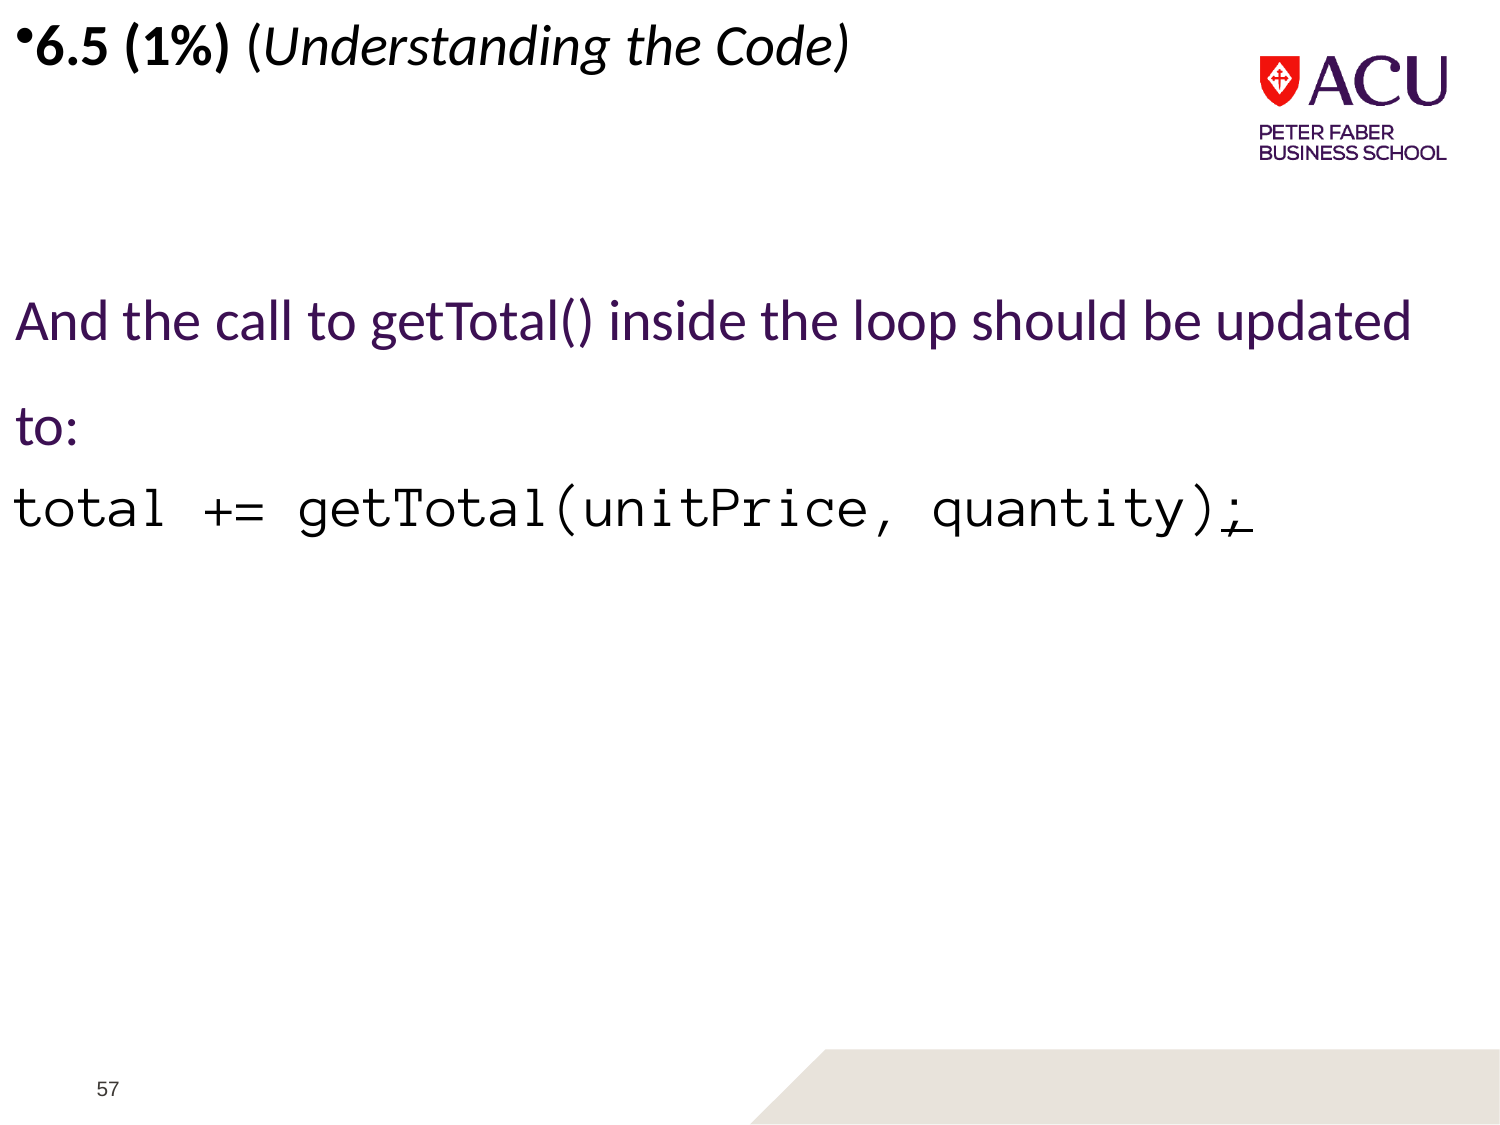

6.5 (1%) (Understanding the Code)
And the call to getTotal() inside the loop should be updated to:
total += getTotal(unitPrice, quantity);
57